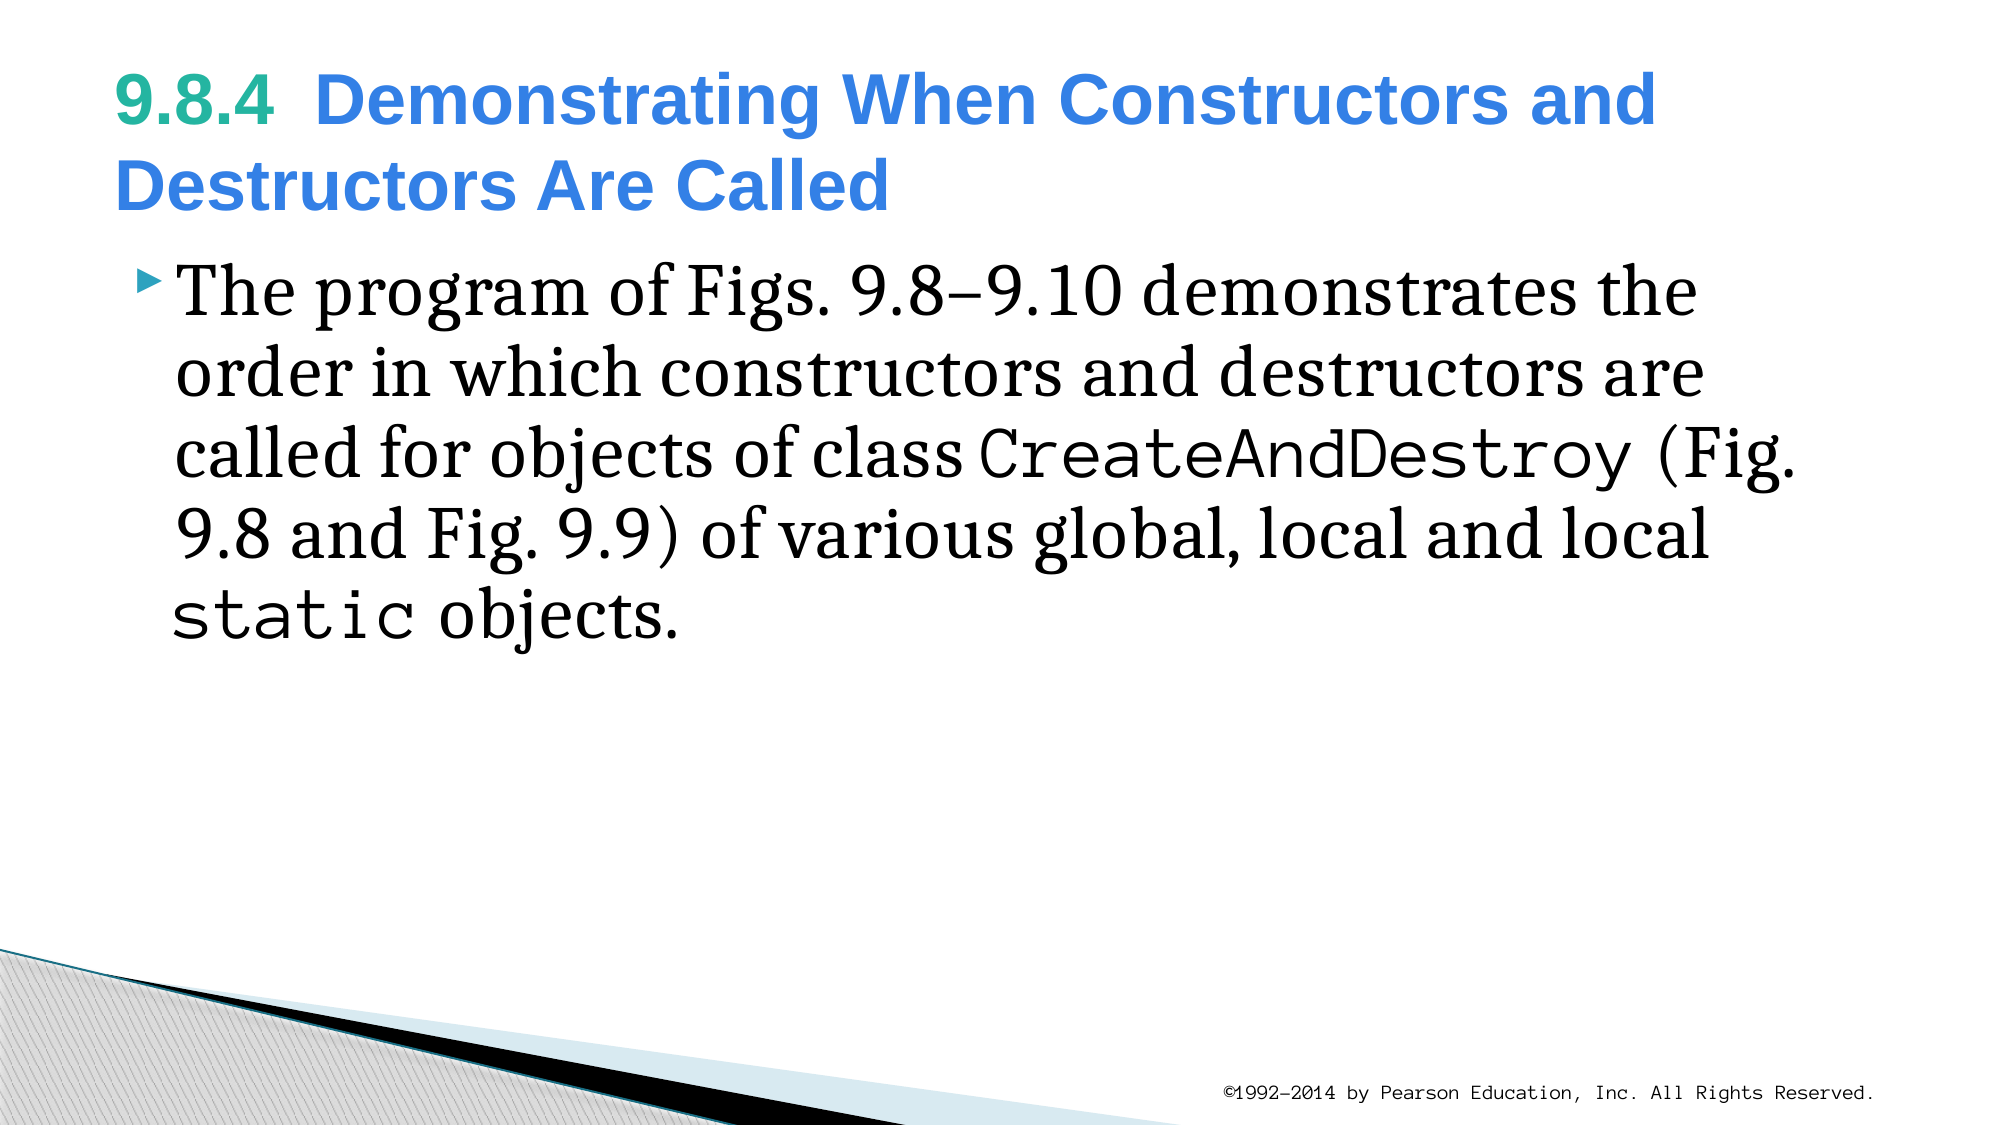

# 9.8.4  Demonstrating When Constructors and Destructors Are Called
The program of Figs. 9.8–9.10 demonstrates the order in which constructors and destructors are called for objects of class CreateAndDestroy (Fig. 9.8 and Fig. 9.9) of various global, local and local static objects.
©1992-2014 by Pearson Education, Inc. All Rights Reserved.